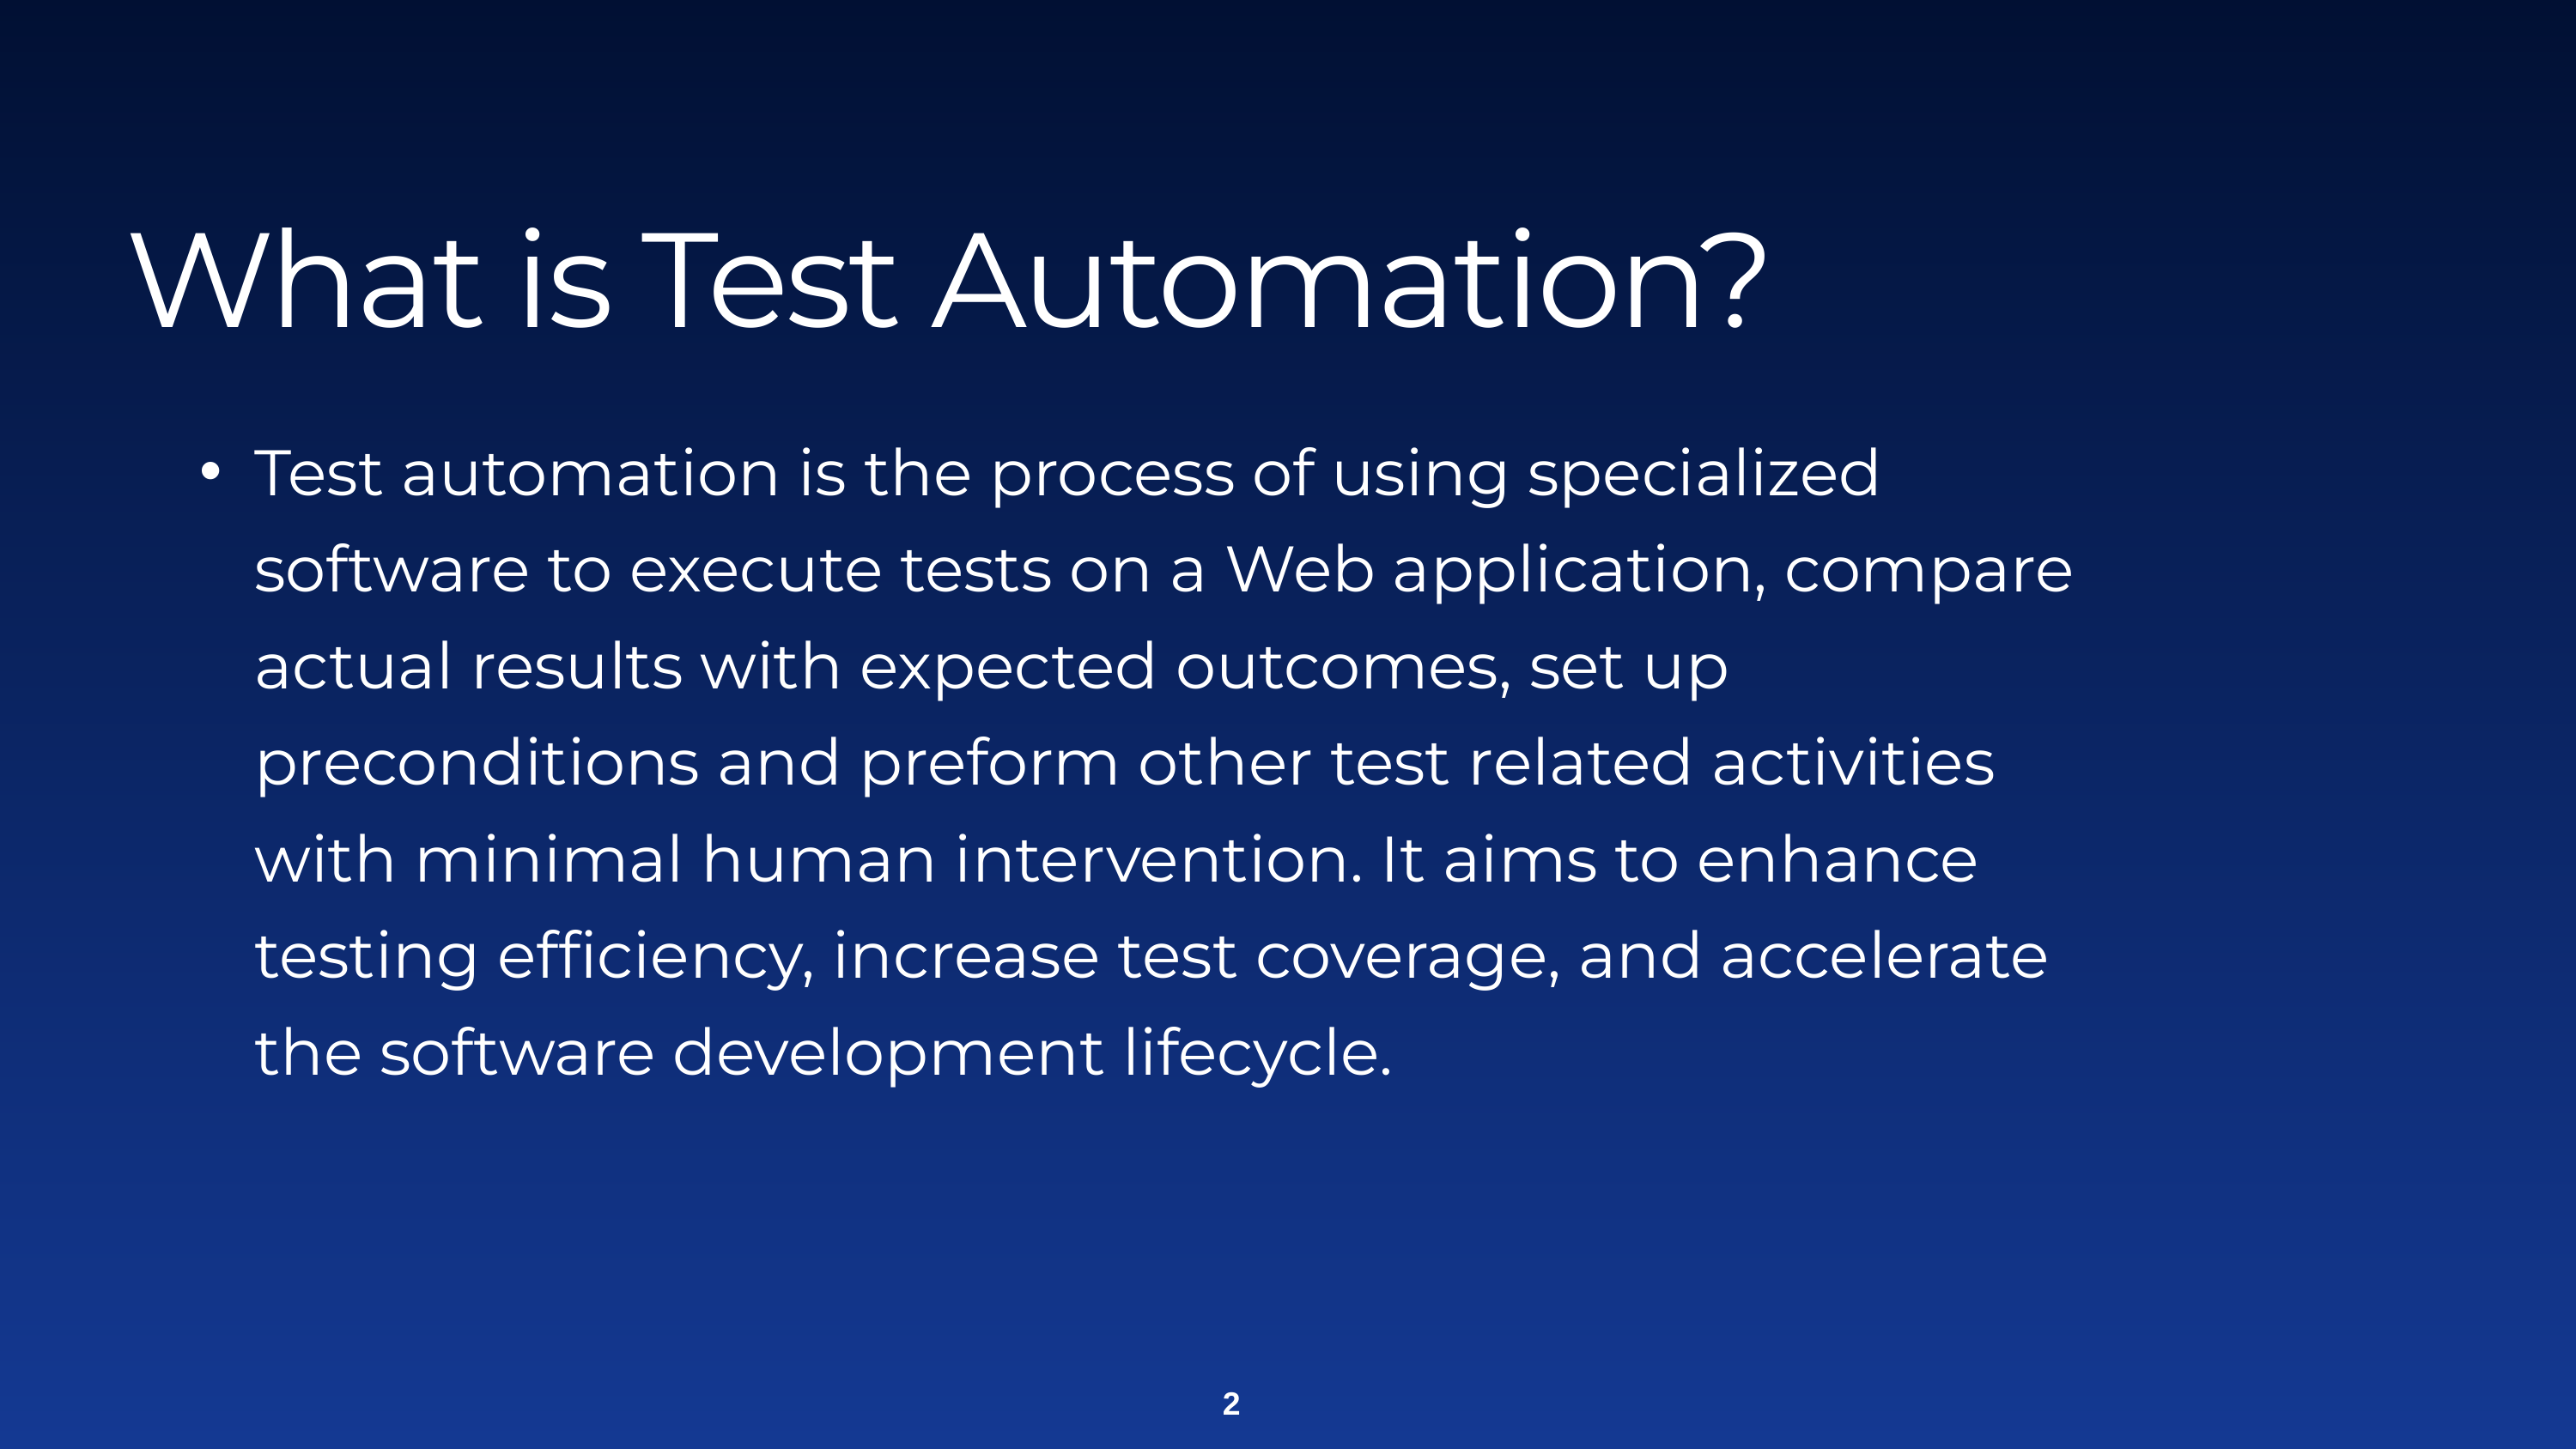

What is Test Automation?
Test automation is the process of using specialized software to execute tests on a Web application, compare actual results with expected outcomes, set up preconditions and preform other test related activities with minimal human intervention. It aims to enhance testing efficiency, increase test coverage, and accelerate the software development lifecycle.
2